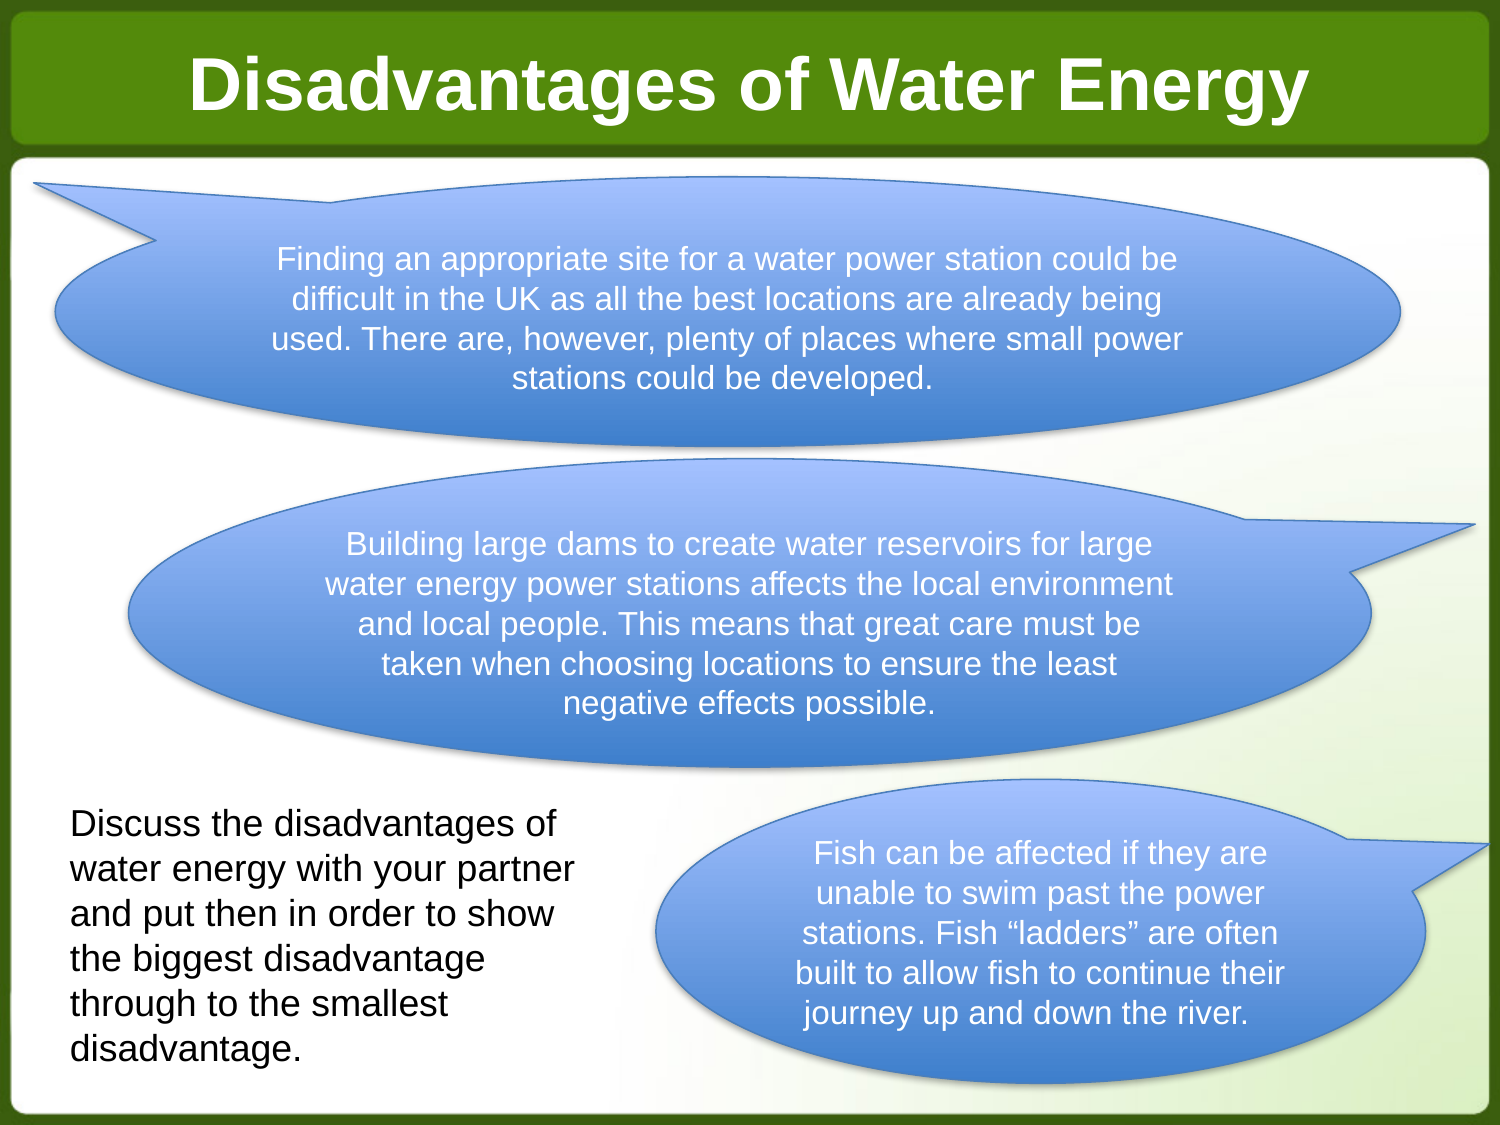

Disadvantages of Water Energy

Finding an appropriate site for a water power station could be difficult in the UK as all the best locations are already being used. There are, however, plenty of places where small power stations could be developed.

Building large dams to create water reservoirs for large water energy power stations affects the local environment and local people. This means that great care must be taken when choosing locations to ensure the least negative effects possible.
Fish can be affected if they are unable to swim past the power stations. Fish “ladders” are often built to allow fish to continue their journey up and down the river.
Discuss the disadvantages of water energy with your partner and put then in order to show the biggest disadvantage through to the smallest disadvantage.